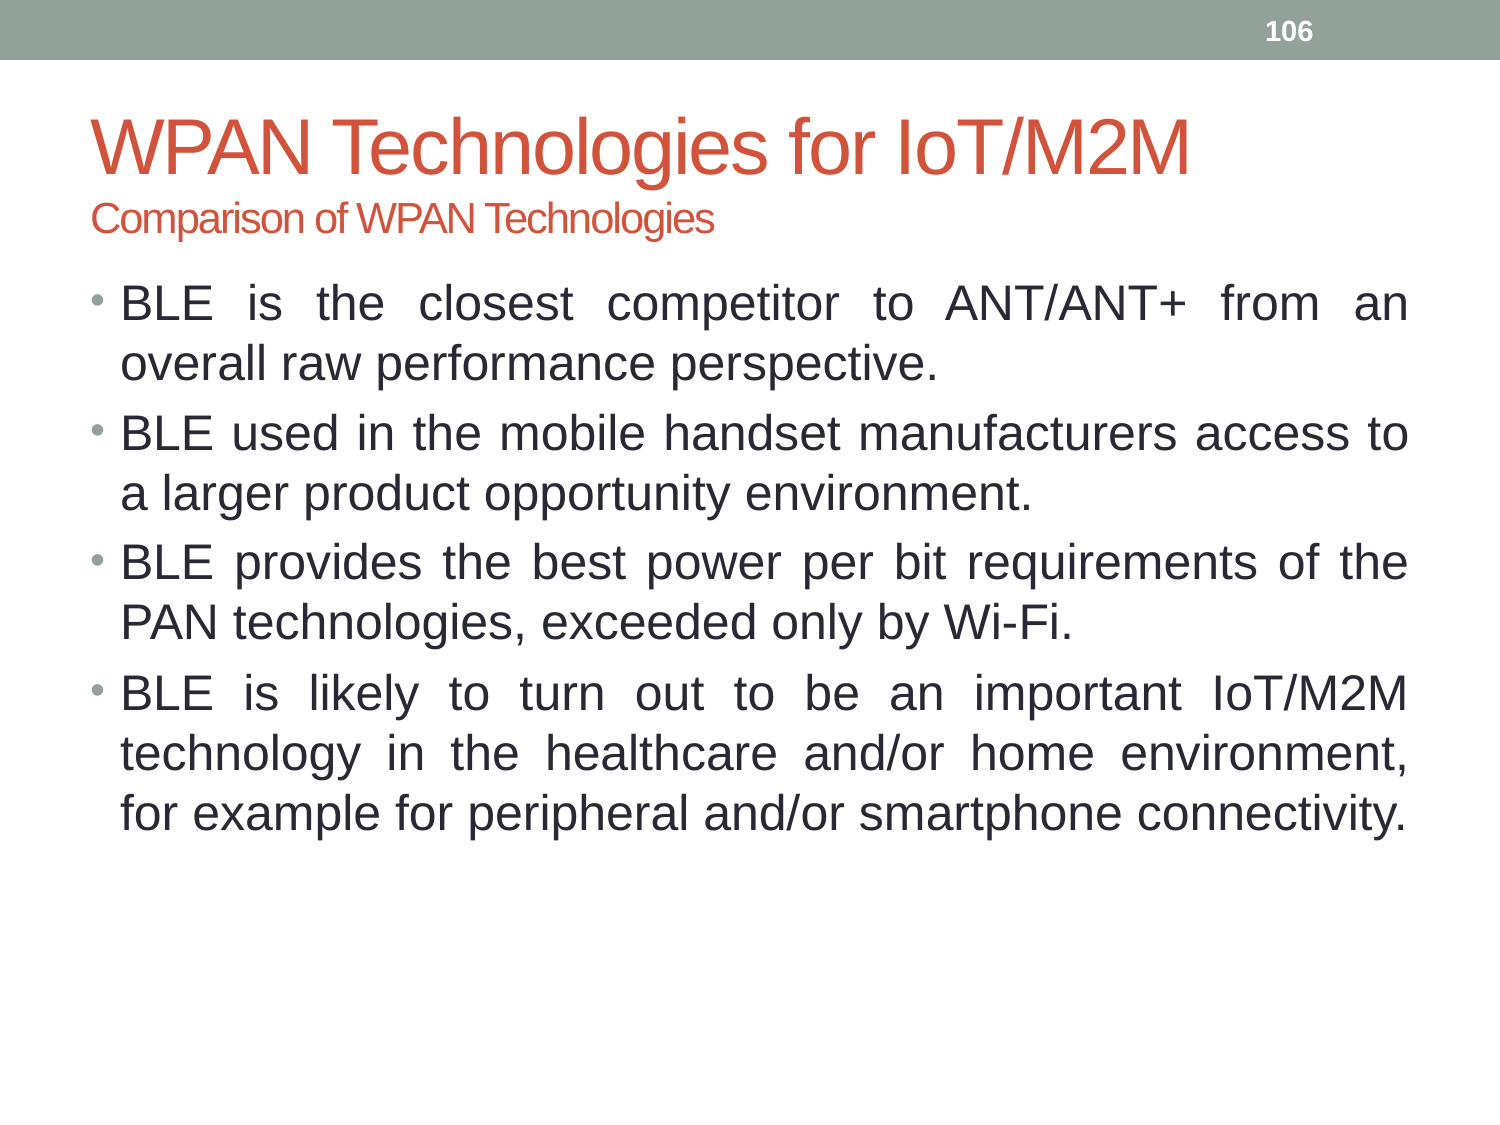

106
# WPAN Technologies for IoT/M2M Comparison of WPAN Technologies
BLE is the closest competitor to ANT/ANT+ from an overall raw performance perspective.
BLE used in the mobile handset manufacturers access to a larger product opportunity environment.
BLE provides the best power per bit requirements of the PAN technologies, exceeded only by Wi-Fi.
BLE is likely to turn out to be an important IoT/M2M technology in the healthcare and/or home environment, for example for peripheral and/or smartphone connectivity.